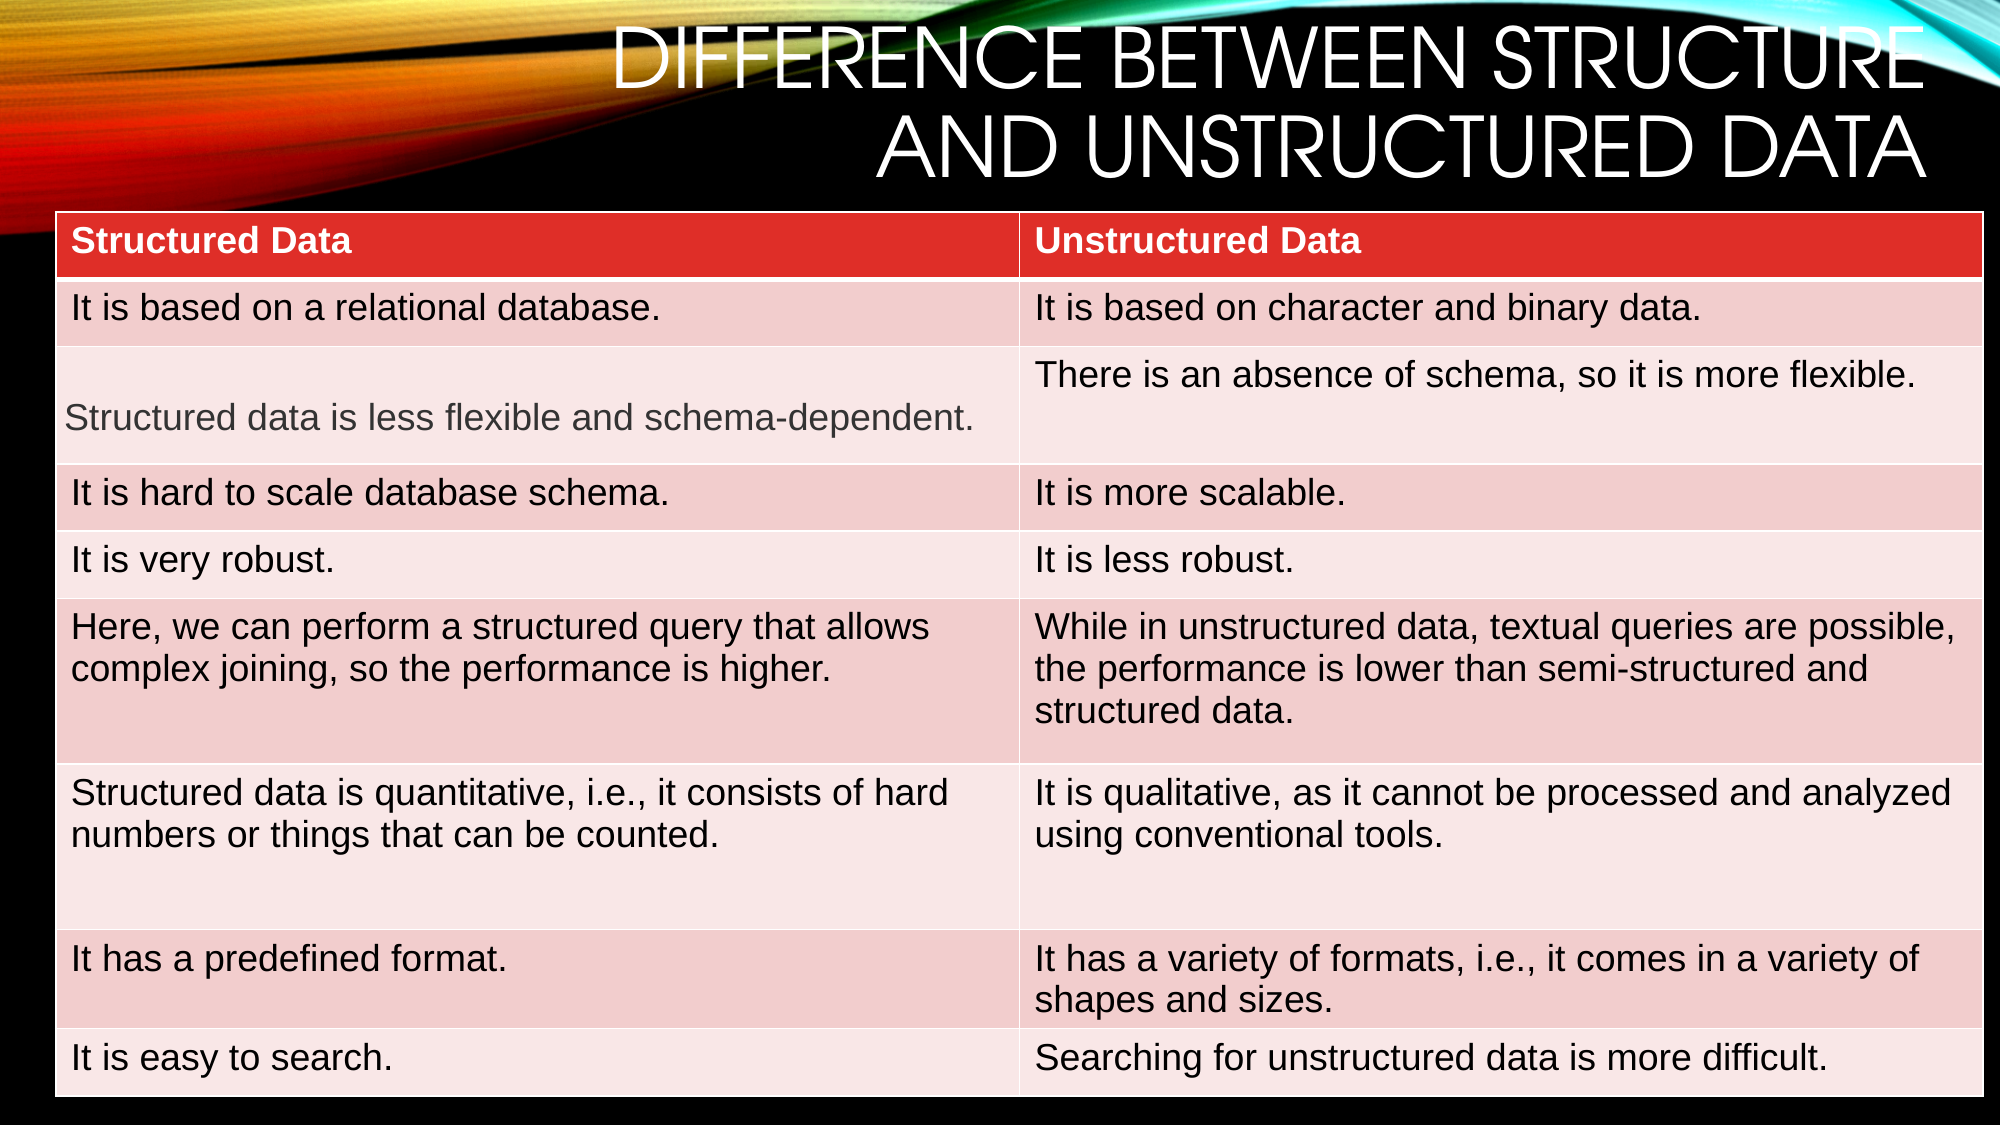

# Difference between structure and unstructured data
| Structured Data | Unstructured Data |
| --- | --- |
| It is based on a relational database. | It is based on character and binary data. |
| Structured data is less flexible and schema-dependent. | There is an absence of schema, so it is more flexible. |
| It is hard to scale database schema. | It is more scalable. |
| It is very robust. | It is less robust. |
| Here, we can perform a structured query that allows complex joining, so the performance is higher. | While in unstructured data, textual queries are possible, the performance is lower than semi-structured and structured data. |
| Structured data is quantitative, i.e., it consists of hard numbers or things that can be counted. | It is qualitative, as it cannot be processed and analyzed using conventional tools. |
| It has a predefined format. | It has a variety of formats, i.e., it comes in a variety of shapes and sizes. |
| It is easy to search. | Searching for unstructured data is more difficult. |